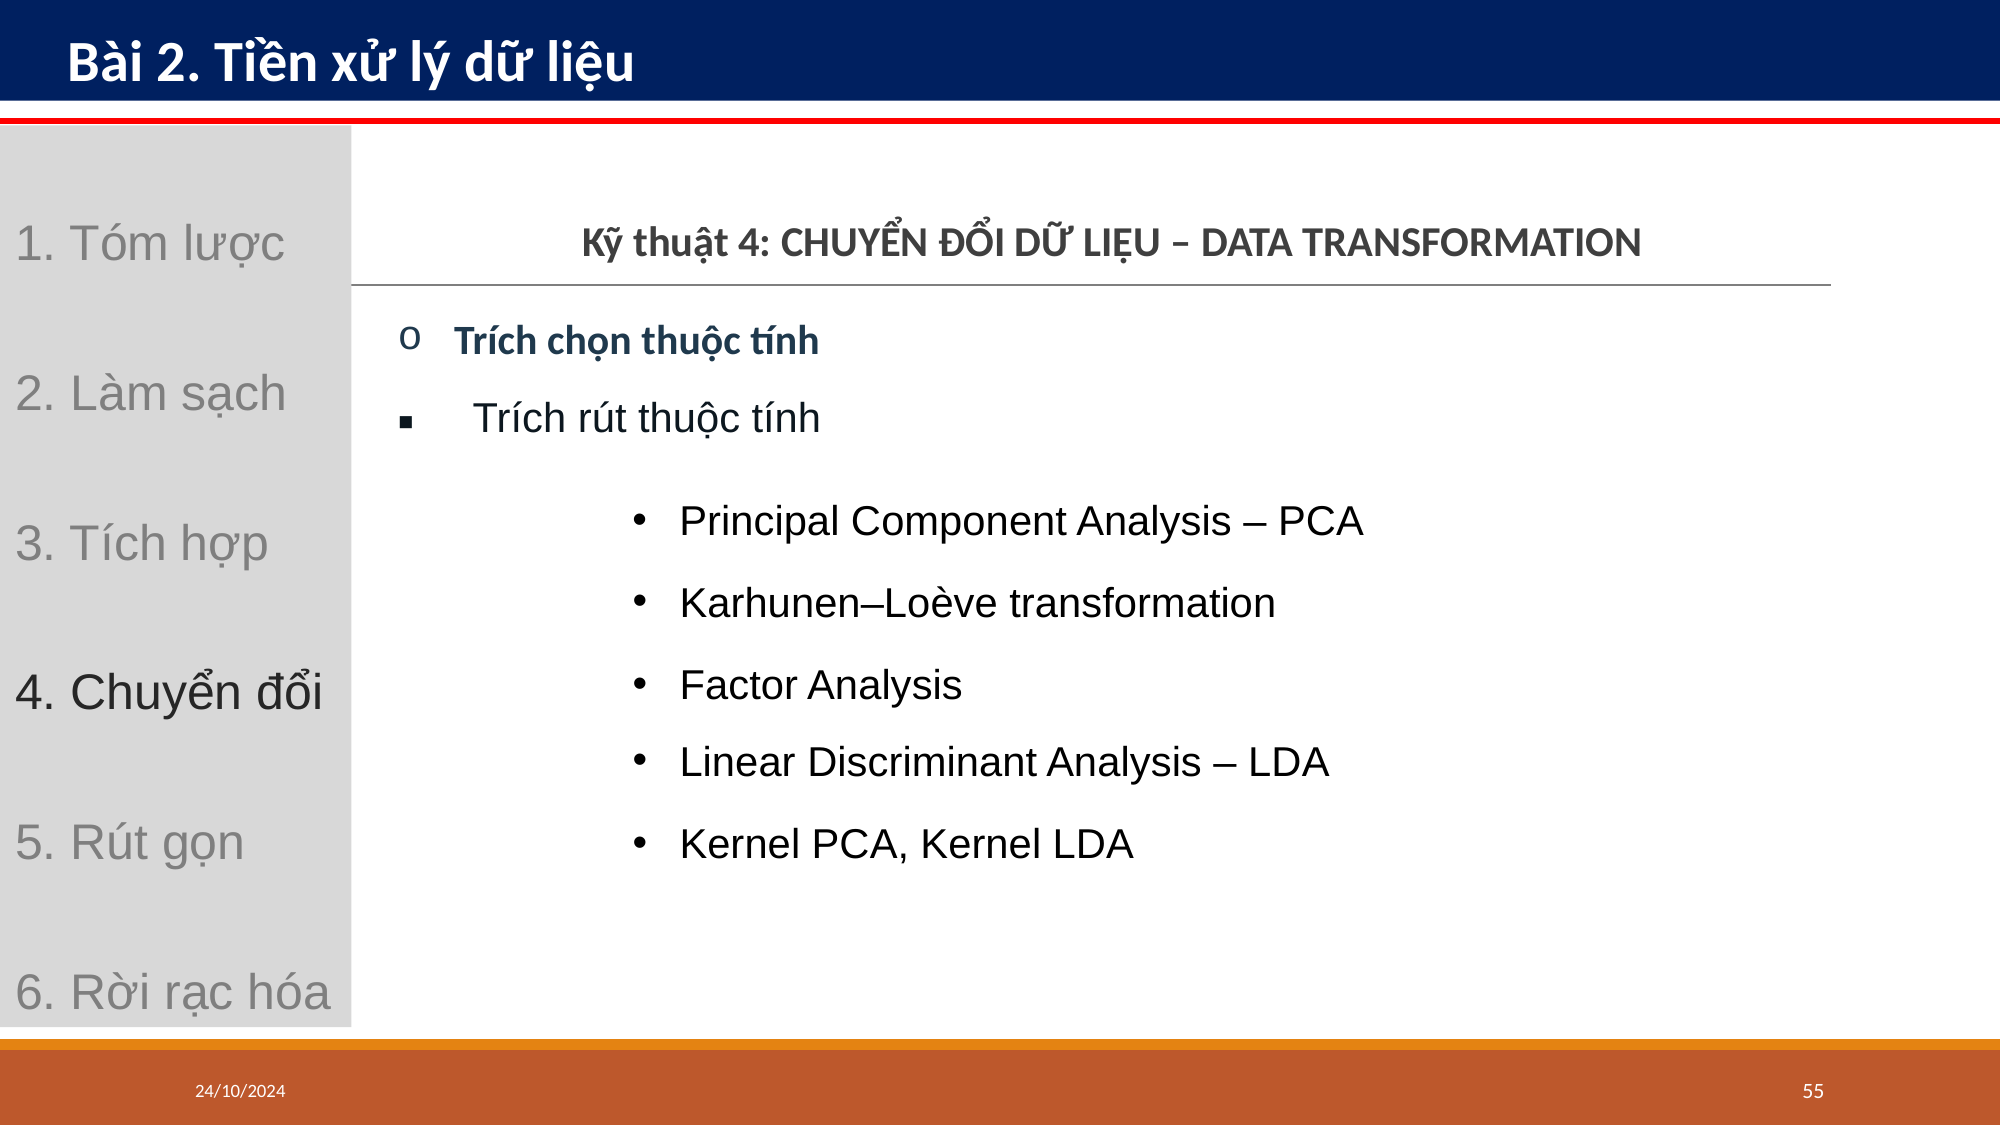

# Bài 2. Tiền xử lý dữ liệu
1. Tóm lược
2. Làm sạch
3. Tích hợp
4. Chuyển đổi
5. Rút gọn
6. Rời rạc hóa
Kỹ thuật 4: CHUYỂN ĐỔI DỮ LIỆU – DATA TRANSFORMATION
Trích chọn thuộc tính
Trích rút thuộc tính
Principal Component Analysis – PCA
Karhunen–Loève transformation
Factor Analysis
Linear Discriminant Analysis – LDA
Kernel PCA, Kernel LDA
24/10/2024
55